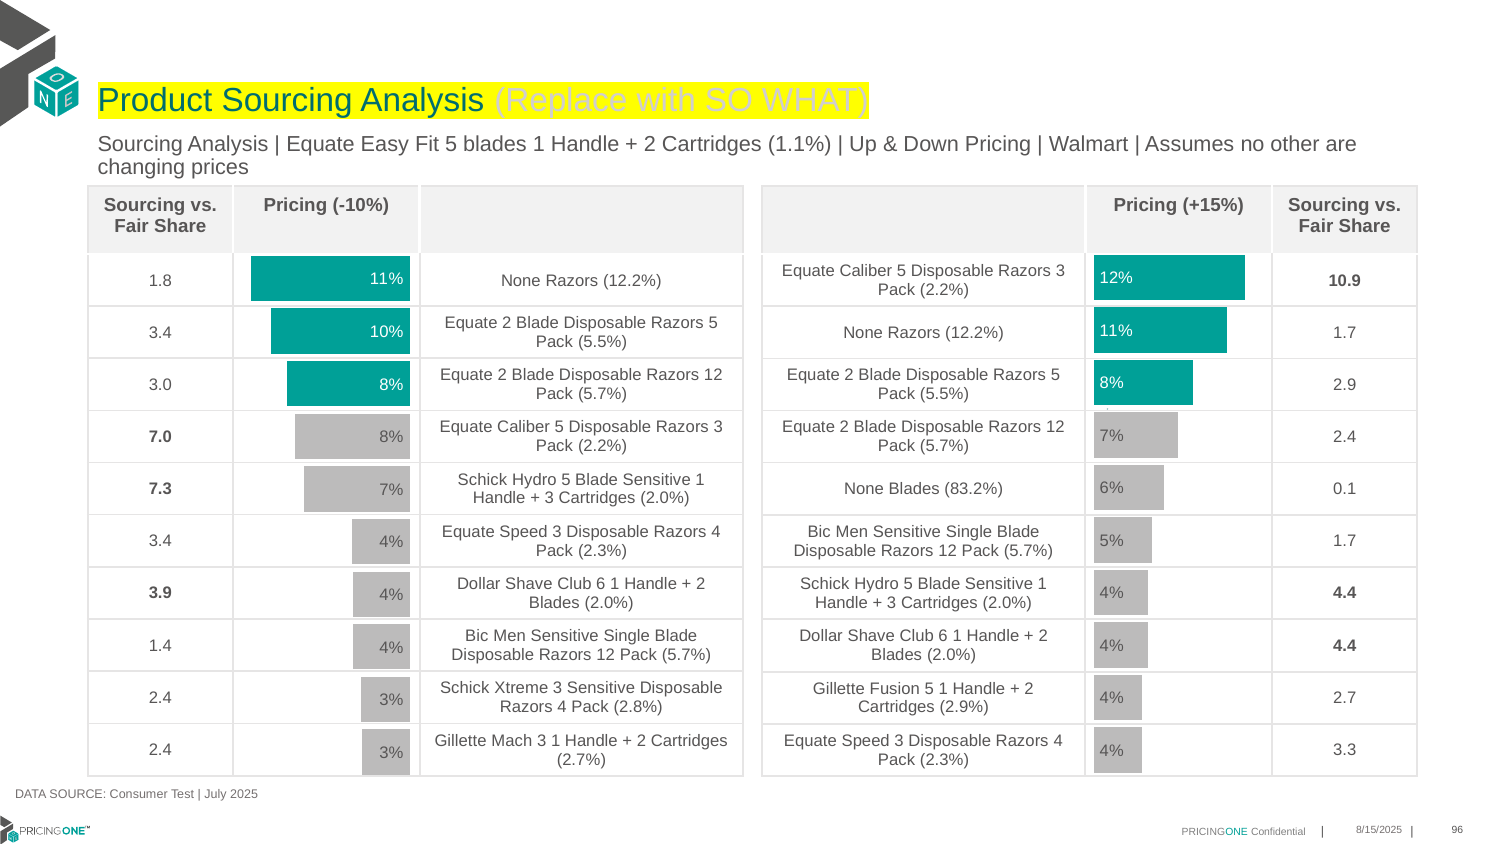

# Product Sourcing Analysis (Replace with SO WHAT)
Sourcing Analysis | Equate Easy Fit 5 blades 1 Handle + 2 Cartridges (1.1%) | Up & Down Pricing | Walmart | Assumes no other are changing prices
| Sourcing vs. Fair Share | Pricing (-10%) |  |
| --- | --- | --- |
| 1.8 |  | None Razors (12.2%) |
| 3.4 |  | Equate 2 Blade Disposable Razors 5 Pack (5.5%) |
| 3.0 |  | Equate 2 Blade Disposable Razors 12 Pack (5.7%) |
| 7.0 |  | Equate Caliber 5 Disposable Razors 3 Pack (2.2%) |
| 7.3 |  | Schick Hydro 5 Blade Sensitive 1 Handle + 3 Cartridges (2.0%) |
| 3.4 |  | Equate Speed 3 Disposable Razors 4 Pack (2.3%) |
| 3.9 |  | Dollar Shave Club 6 1 Handle + 2 Blades (2.0%) |
| 1.4 |  | Bic Men Sensitive Single Blade Disposable Razors 12 Pack (5.7%) |
| 2.4 |  | Schick Xtreme 3 Sensitive Disposable Razors 4 Pack (2.8%) |
| 2.4 |  | Gillette Mach 3 1 Handle + 2 Cartridges (2.7%) |
|  | Pricing (+15%) | Sourcing vs. Fair Share |
| --- | --- | --- |
| Equate Caliber 5 Disposable Razors 3 Pack (2.2%) |  | 10.9 |
| None Razors (12.2%) |  | 1.7 |
| Equate 2 Blade Disposable Razors 5 Pack (5.5%) |  | 2.9 |
| Equate 2 Blade Disposable Razors 12 Pack (5.7%) |  | 2.4 |
| None Blades (83.2%) |  | 0.1 |
| Bic Men Sensitive Single Blade Disposable Razors 12 Pack (5.7%) |  | 1.7 |
| Schick Hydro 5 Blade Sensitive 1 Handle + 3 Cartridges (2.0%) |  | 4.4 |
| Dollar Shave Club 6 1 Handle + 2 Blades (2.0%) |  | 4.4 |
| Gillette Fusion 5 1 Handle + 2 Cartridges (2.9%) |  | 2.7 |
| Equate Speed 3 Disposable Razors 4 Pack (2.3%) |  | 3.3 |

### Chart

| Category | Equate Easy Fit 5 blades 1 Handle + 2 Cartridges (1.1%) |
|---|---|
| Equate Caliber 5 Disposable Razors 3 Pack (2.2%) | 0.12217518301140629 |
| None Razors (12.2%) | 0.10772091149321655 |
| Equate 2 Blade Disposable Razors 5 Pack (5.5%) | 0.08005598205002959 |
| Equate 2 Blade Disposable Razors 12 Pack (5.7%) | 0.06786311146548672 |
| None Blades (83.2%) | 0.05718102815633256 |
| Bic Men Sensitive Single Blade Disposable Razors 12 Pack (5.7%) | 0.04739642224603027 |
| Schick Hydro 5 Blade Sensitive 1 Handle + 3 Cartridges (2.0%) | 0.043879378485660446 |
| Dollar Shave Club 6 1 Handle + 2 Blades (2.0%) | 0.04365896800253377 |
| Gillette Fusion 5 1 Handle + 2 Cartridges (2.9%) | 0.03942069105234708 |
| Equate Speed 3 Disposable Razors 4 Pack (2.3%) | 0.03879822101270631 |

### Chart

| Category | Equate Easy Fit 5 blades 1 Handle + 2 Cartridges (1.1%) |
|---|---|
| None Razors (12.2%) | 0.1092003079238349 |
| Equate 2 Blade Disposable Razors 5 Pack (5.5%) | 0.09505042887884108 |
| Equate 2 Blade Disposable Razors 12 Pack (5.7%) | 0.08444692725533336 |
| Equate Caliber 5 Disposable Razors 3 Pack (2.2%) | 0.07862509908554802 |
| Schick Hydro 5 Blade Sensitive 1 Handle + 3 Cartridges (2.0%) | 0.07302540696231552 |
| Equate Speed 3 Disposable Razors 4 Pack (2.3%) | 0.04001465840732486 |
| Dollar Shave Club 6 1 Handle + 2 Blades (2.0%) | 0.03905915036461305 |
| Bic Men Sensitive Single Blade Disposable Razors 12 Pack (5.7%) | 0.039036979951047907 |
| Schick Xtreme 3 Sensitive Disposable Razors 4 Pack (2.8%) | 0.033876725263618686 |
| Gillette Mach 3 1 Handle + 2 Cartridges (2.7%) | 0.032718477266972155 |
DATA SOURCE: Consumer Test | July 2025

8/15/2025
96